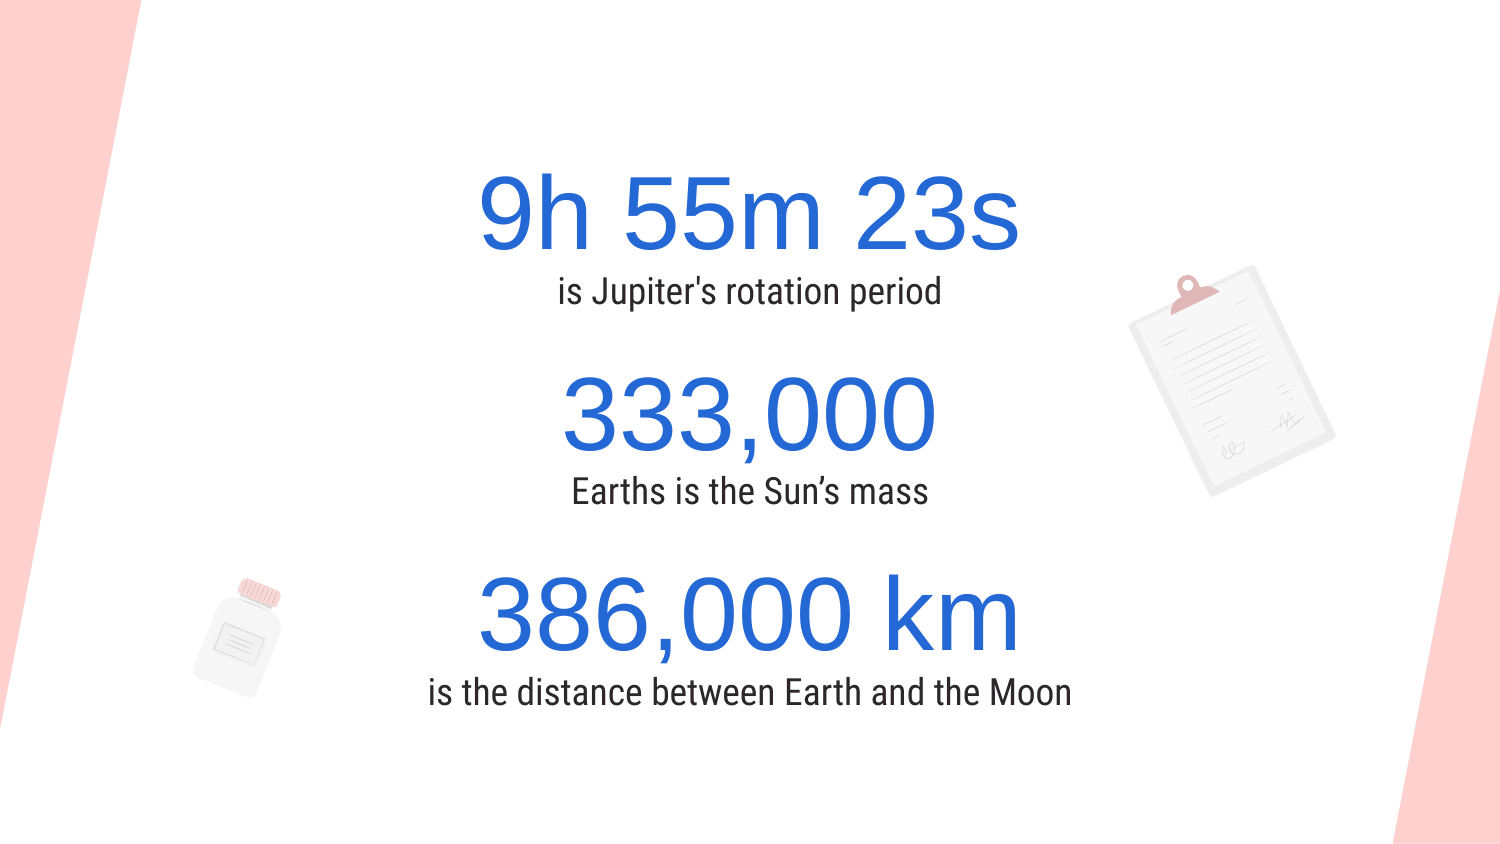

9h 55m 23s
is Jupiter's rotation period

# 333,000
Earths is the Sun’s mass
386,000 km

is the distance between Earth and the Moon